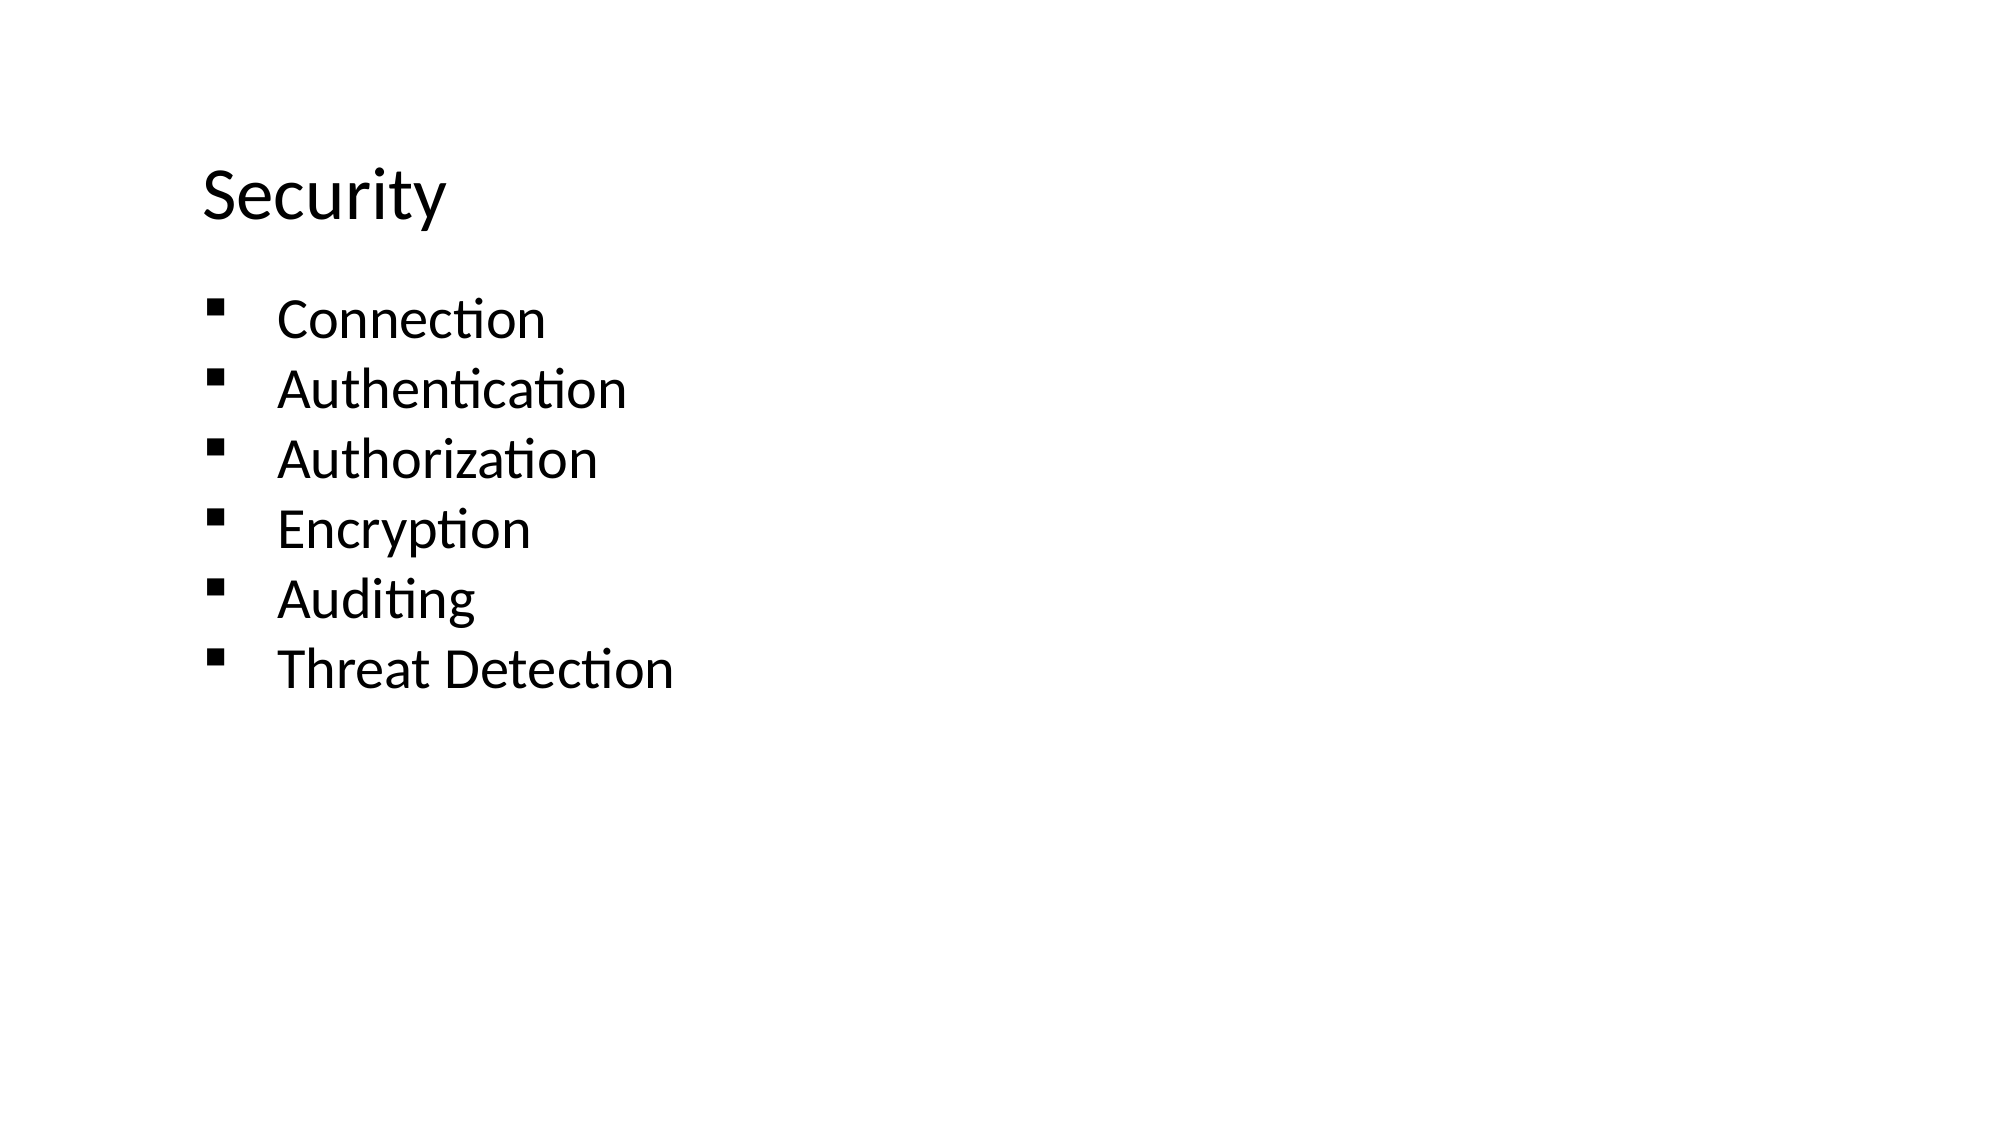

Security

Connection
Authentication
Authorization
Encryption
Auditing
Threat Detection